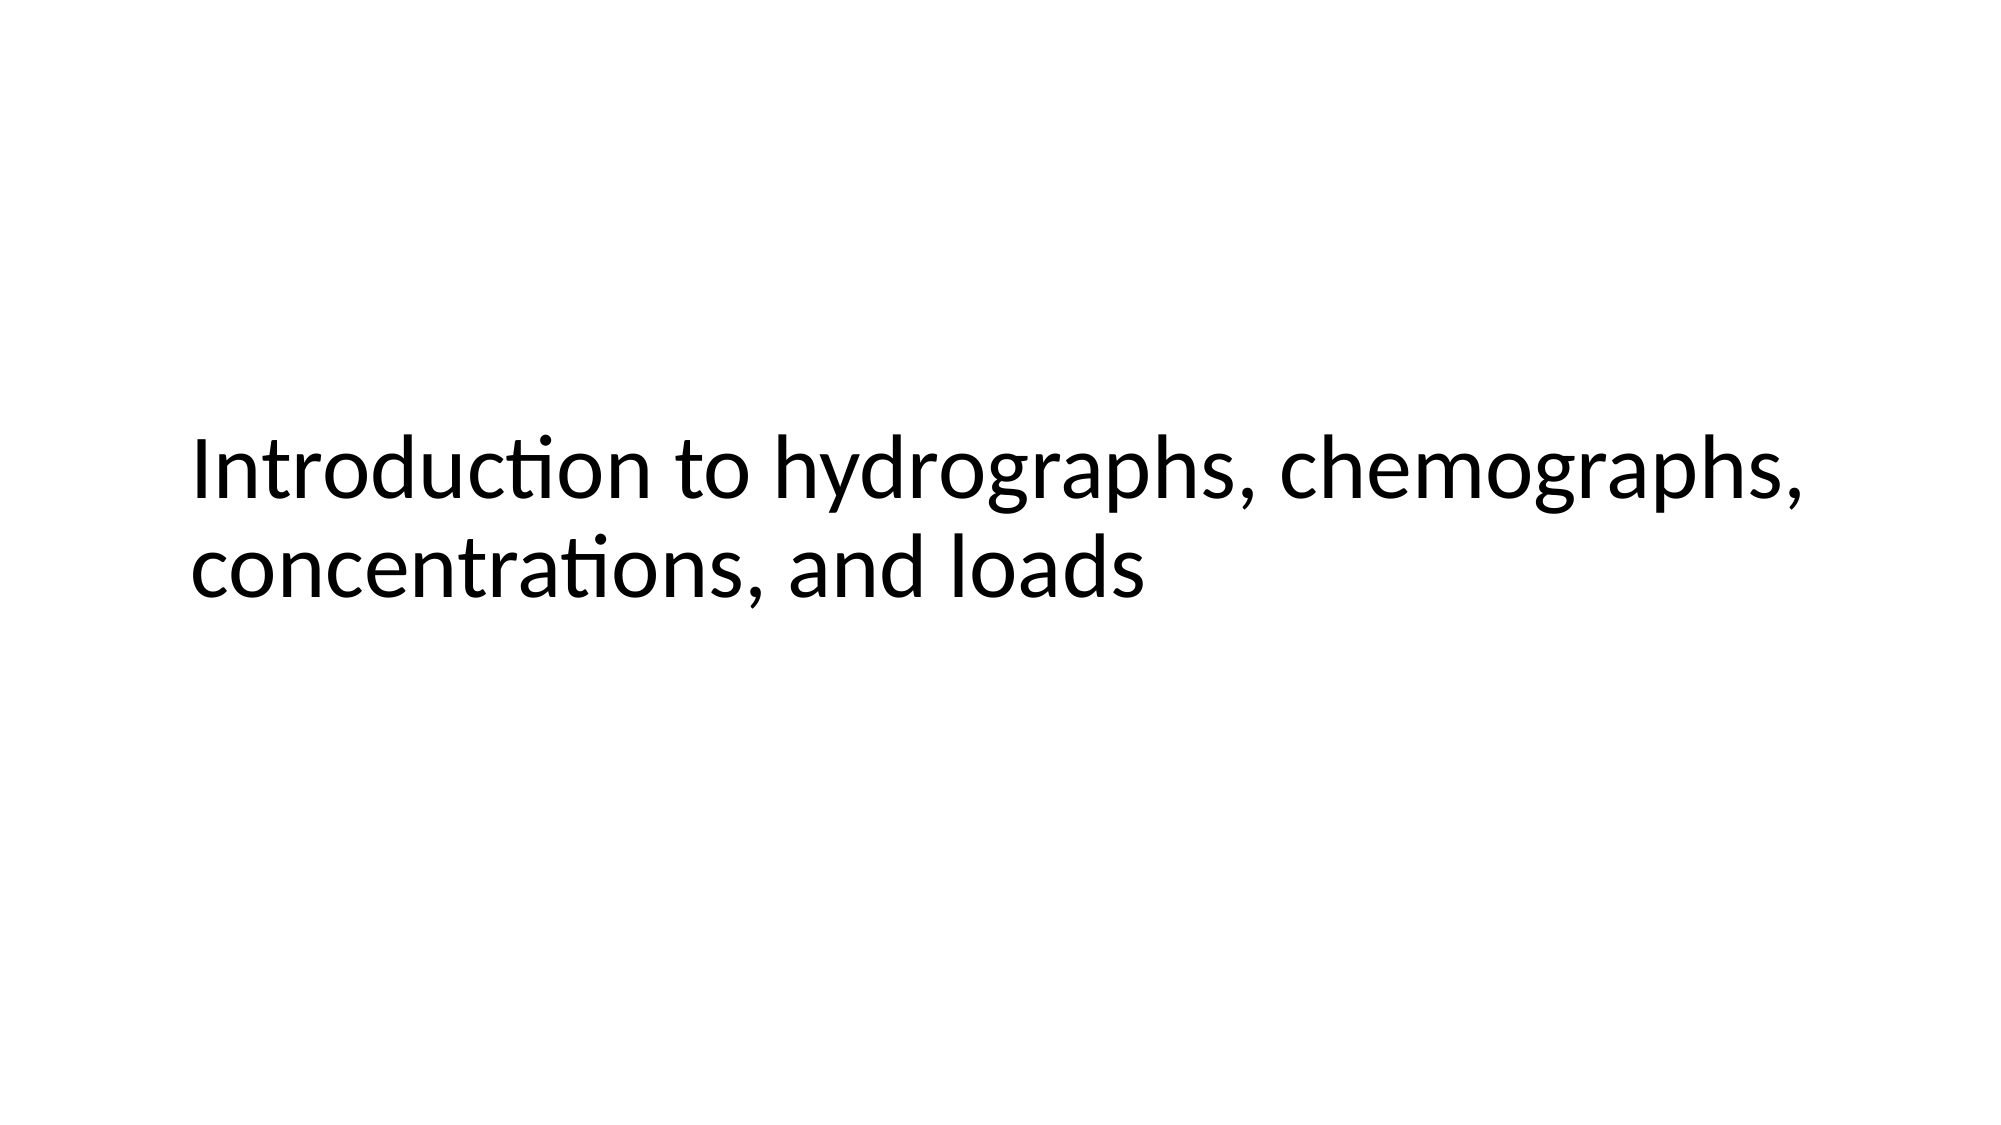

# ﻿Introduction to hydrographs, chemographs, concentrations, and loads